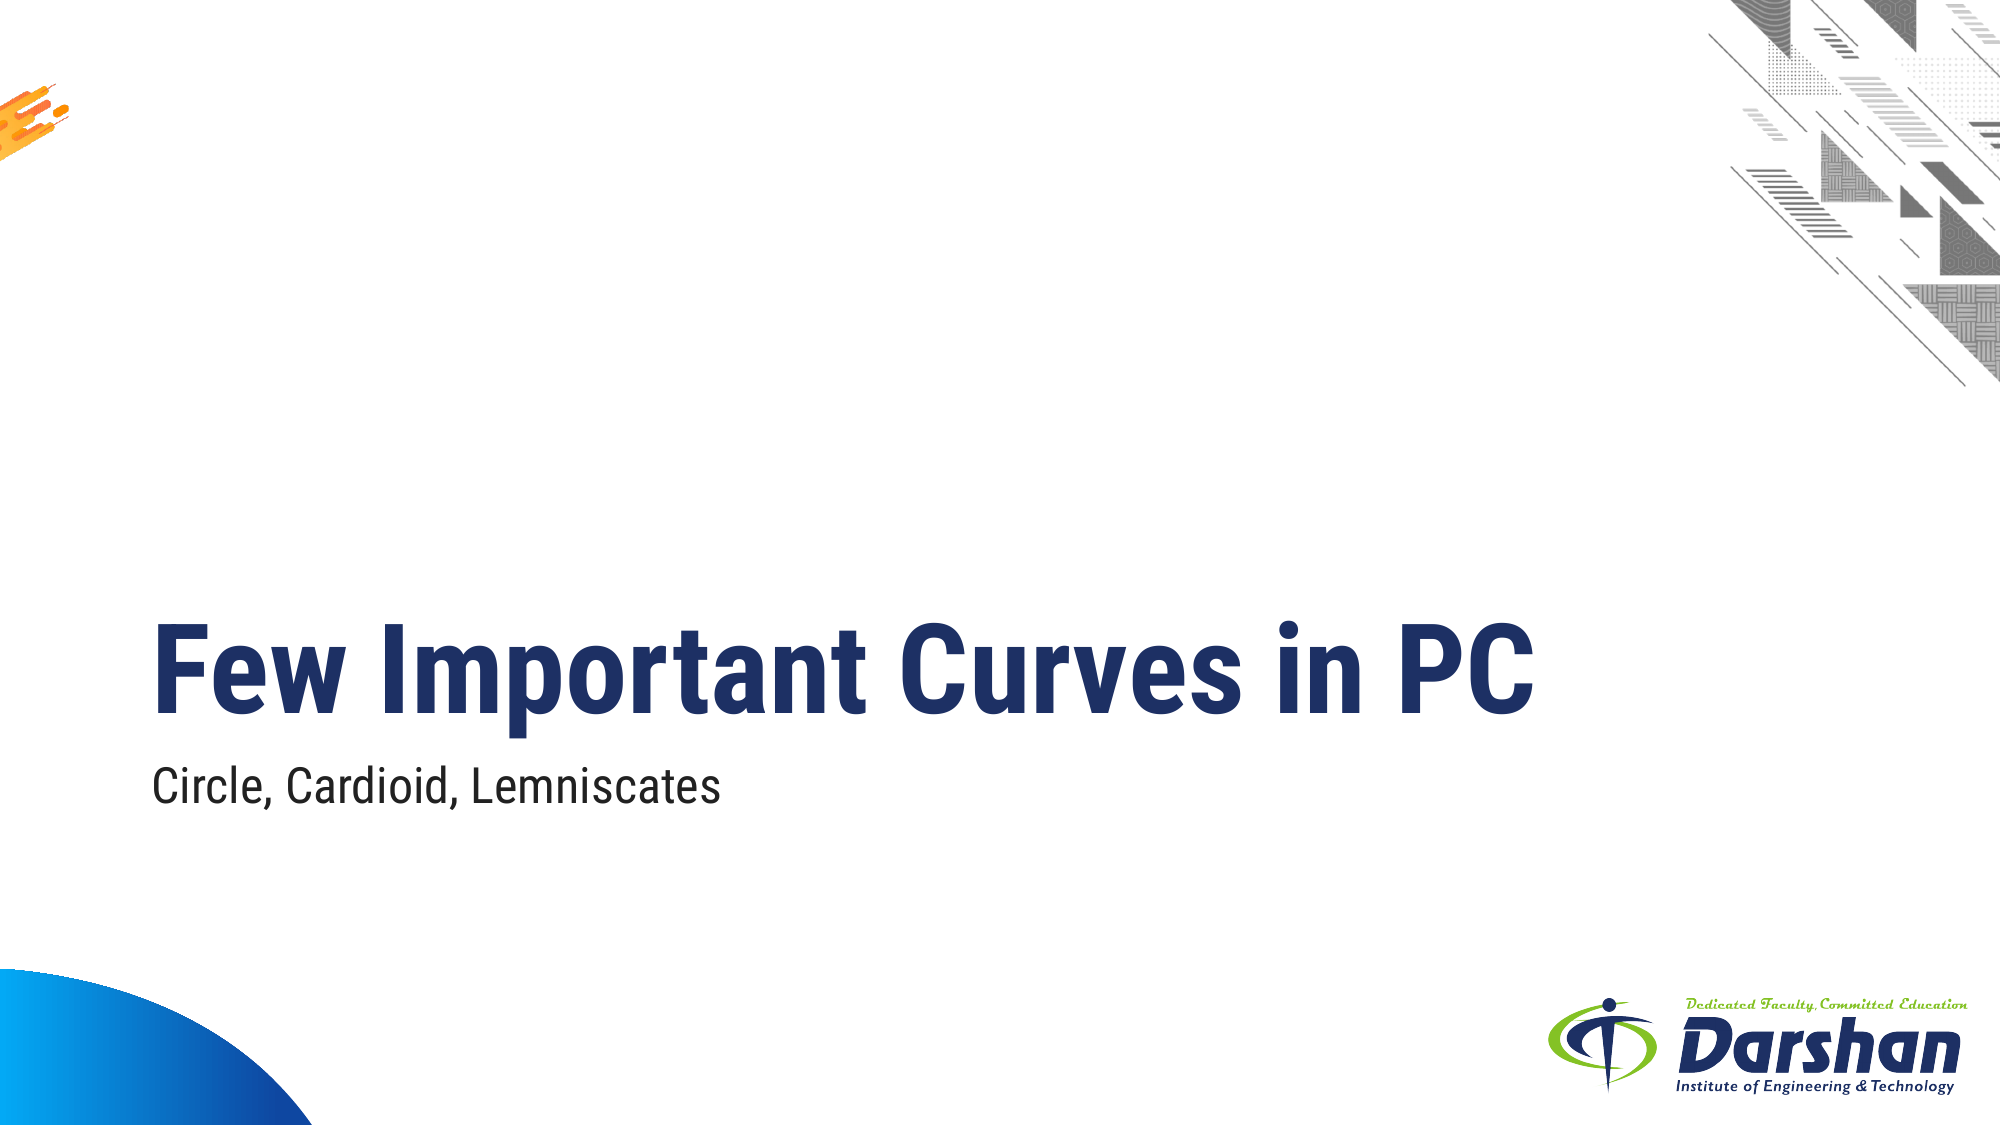

# Few Important Curves in PC
Circle, Cardioid, Lemniscates